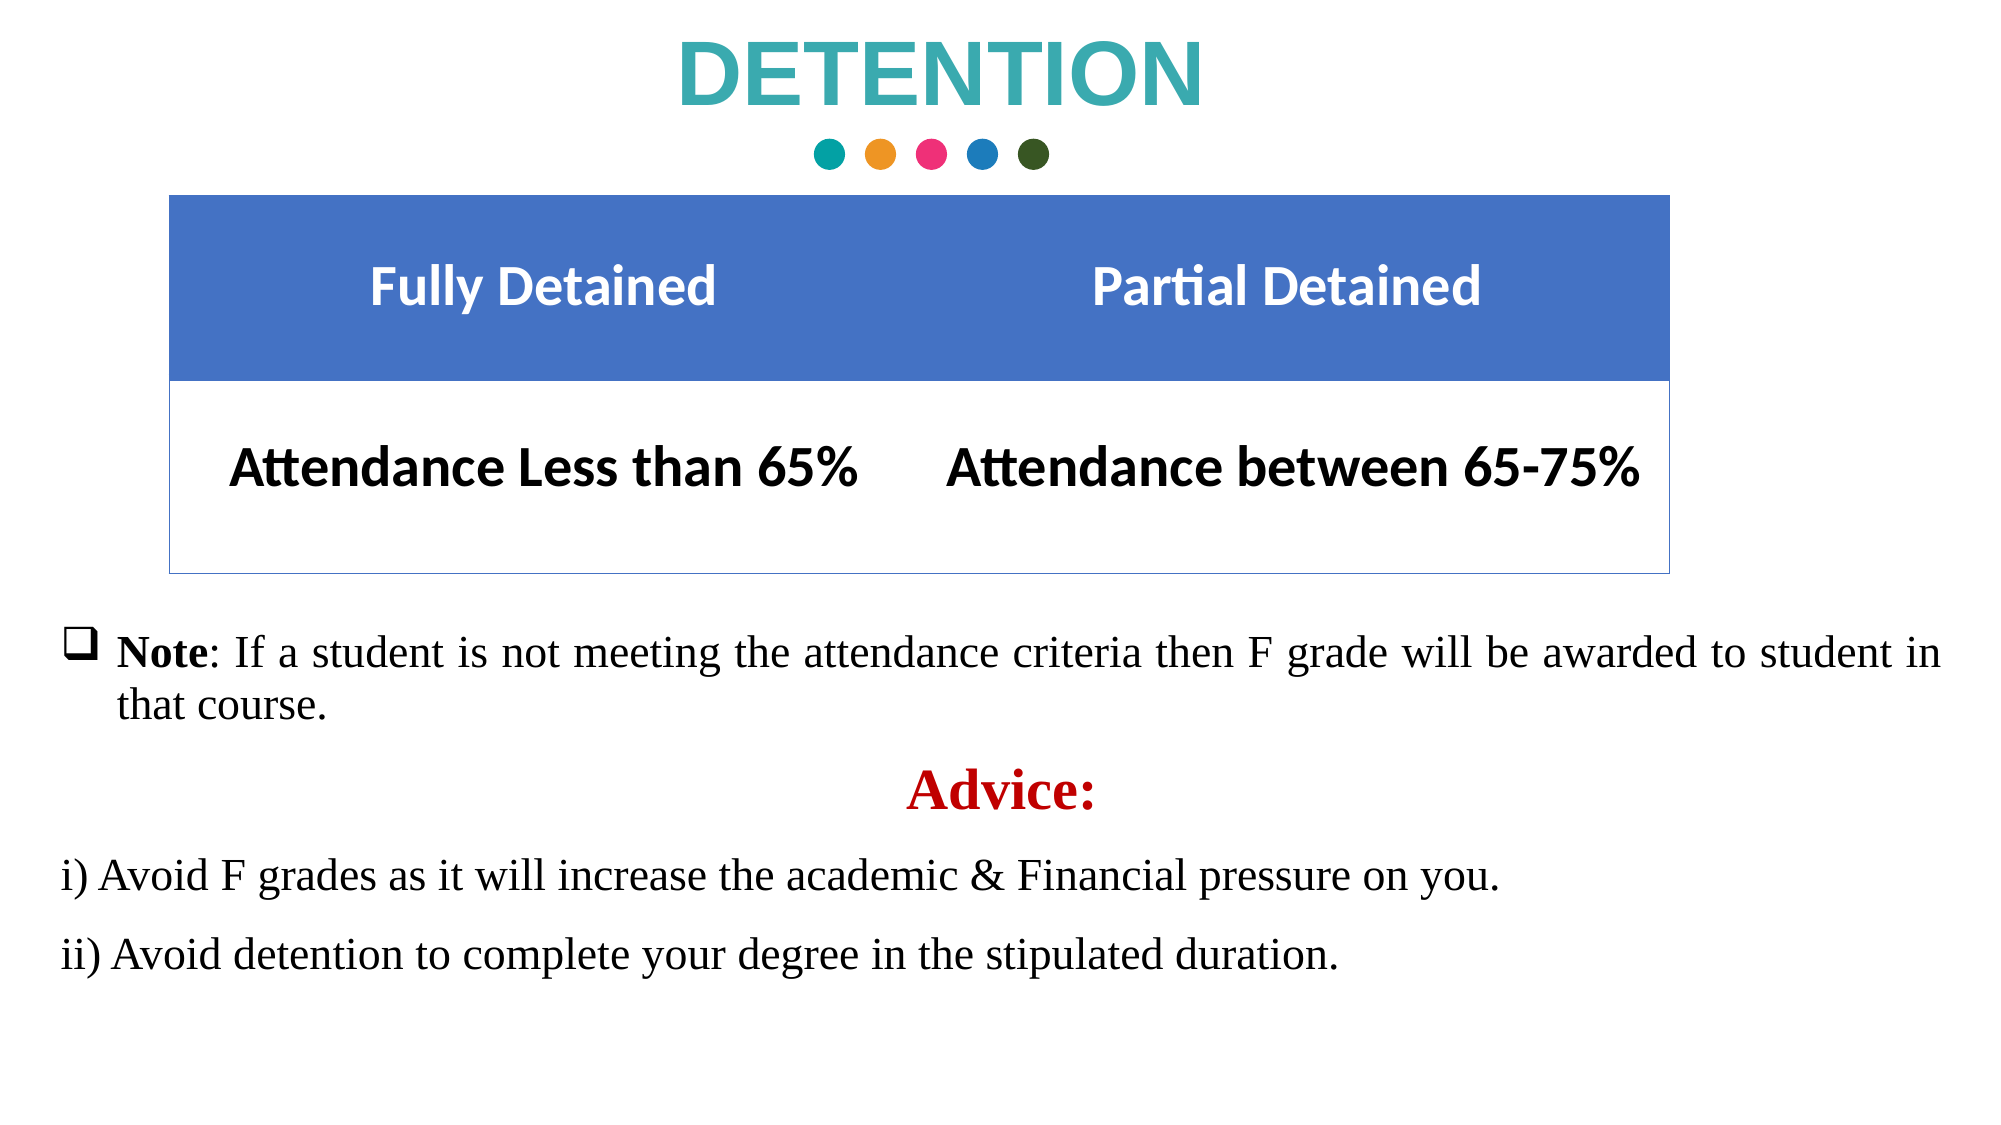

DETENTION

| Fully Detained | Partial Detained |
| --- | --- |
| Attendance Less than 65% | Attendance between 65-75% |

Note: If a student is not meeting the attendance criteria then F grade will be awarded to student in that course.
Advice:
i) Avoid F grades as it will increase the academic & Financial pressure on you.
ii) Avoid detention to complete your degree in the stipulated duration.